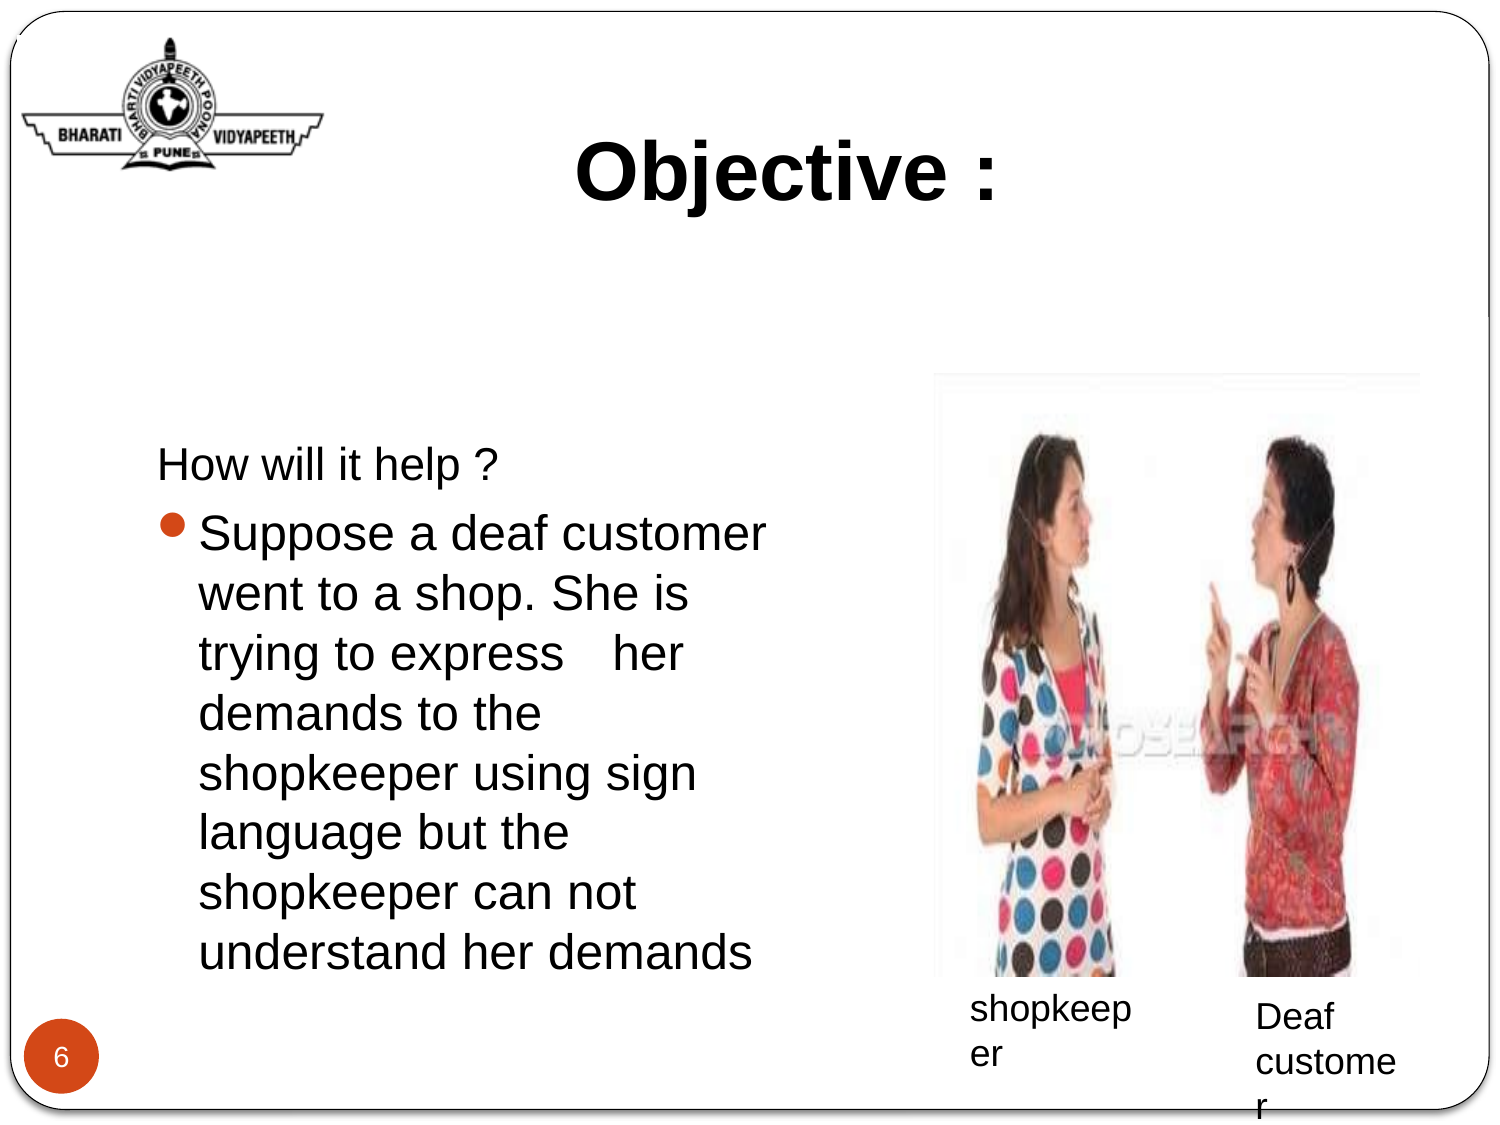

# Objective :

How will it help ?
Suppose a deaf customer  went to a shop. She is  trying to express	her  demands to the  shopkeeper using sign  language but the  shopkeeper can not  understand her demands
shopkeeper

Deaf
customer
6